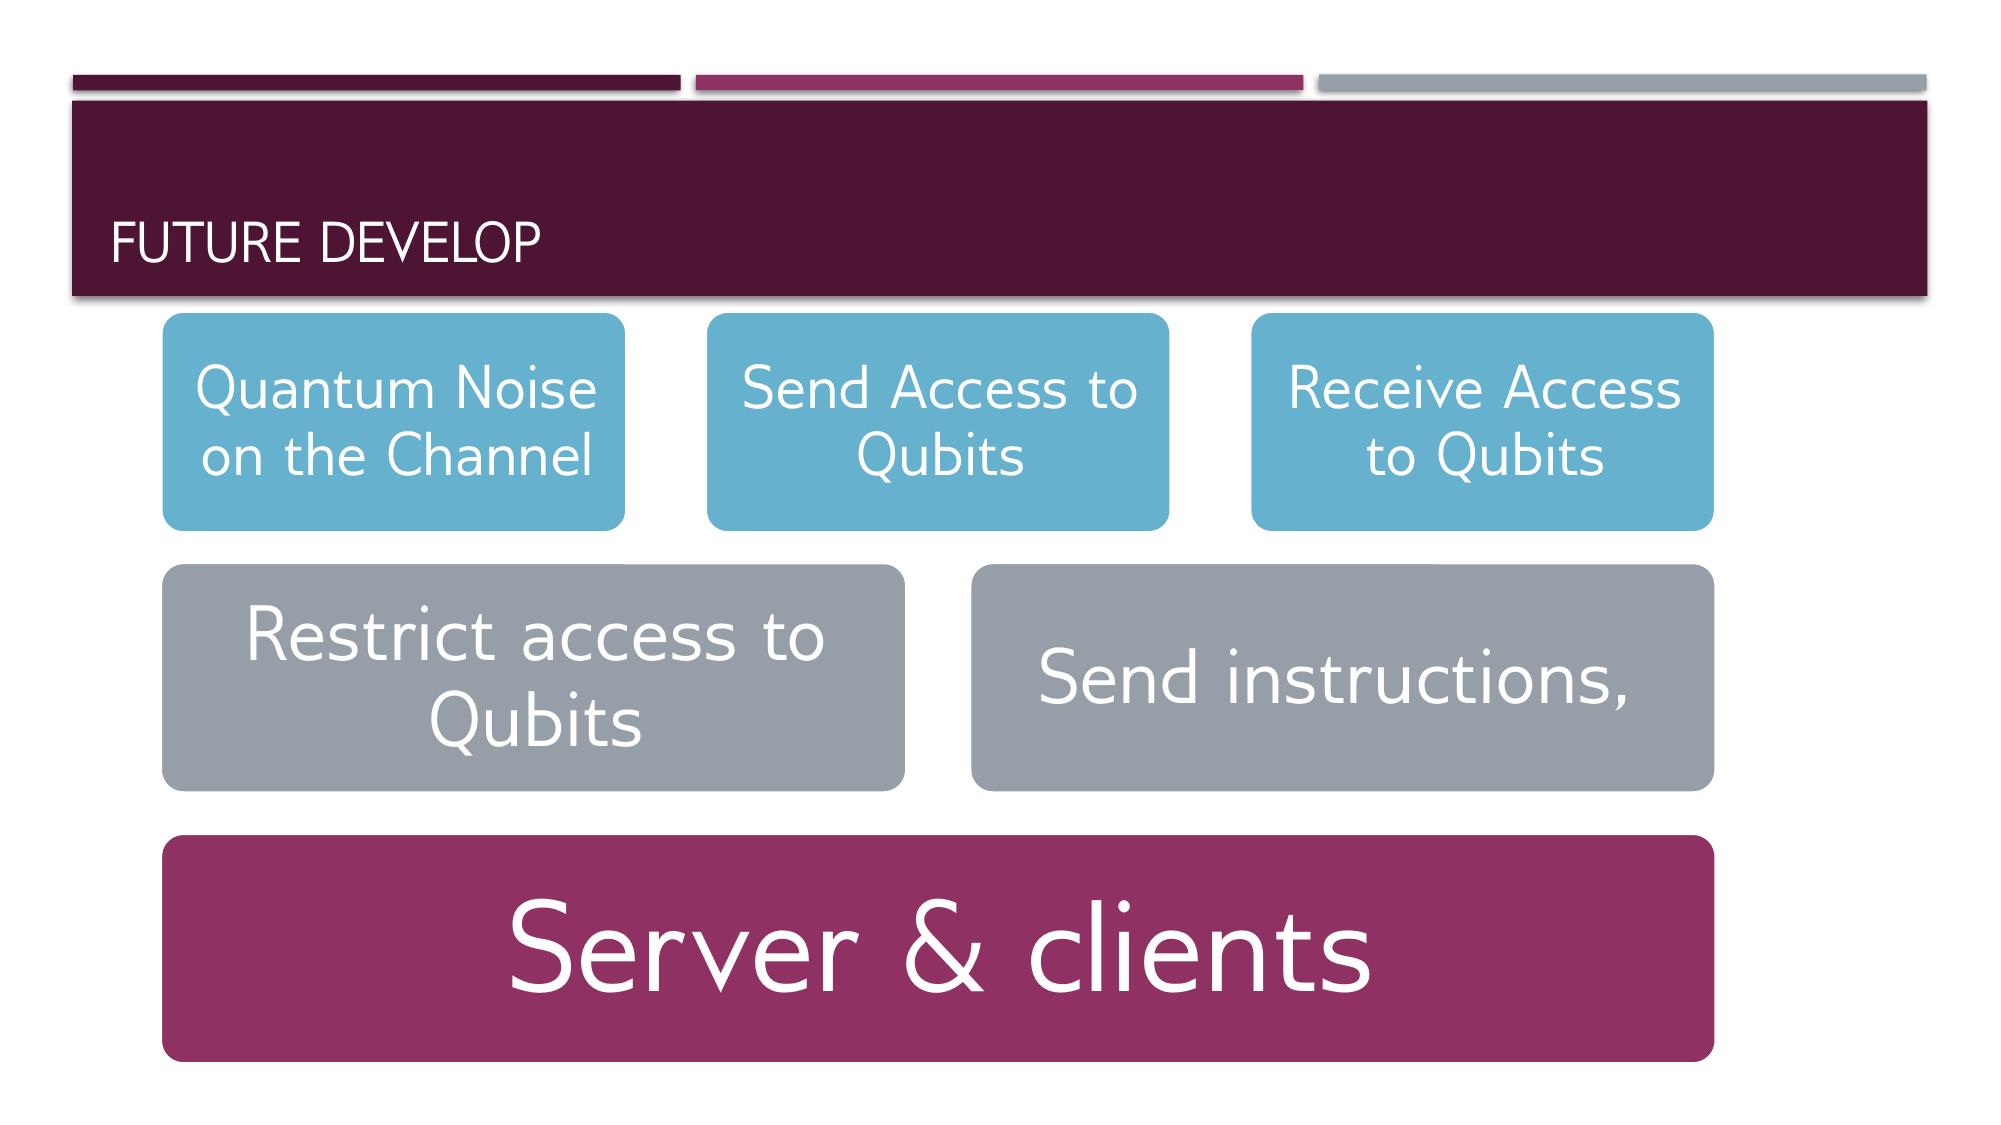

# Future Develop
Quantum Noise on the Channel
Send Access to Qubits
Receive Access to Qubits
Server & clients
Restrict access to Qubits
Send instructions,